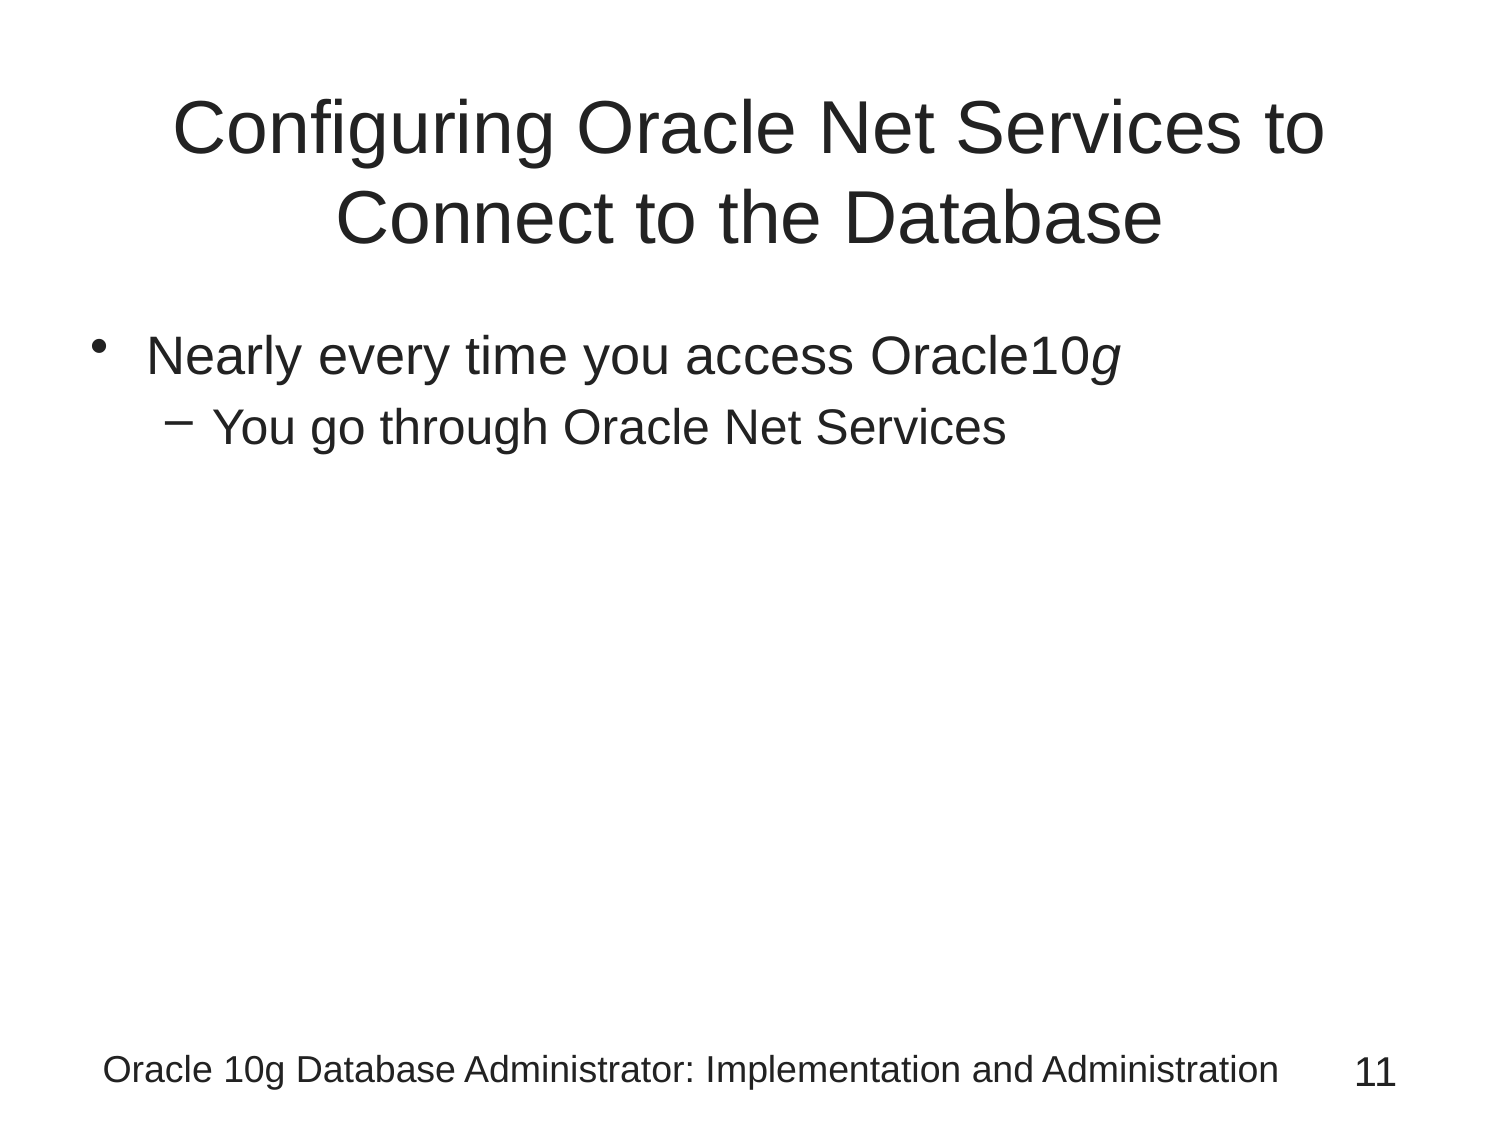

# Configuring Oracle Net Services to Connect to the Database
Nearly every time you access Oracle10g
You go through Oracle Net Services
Oracle 10g Database Administrator: Implementation and Administration
11